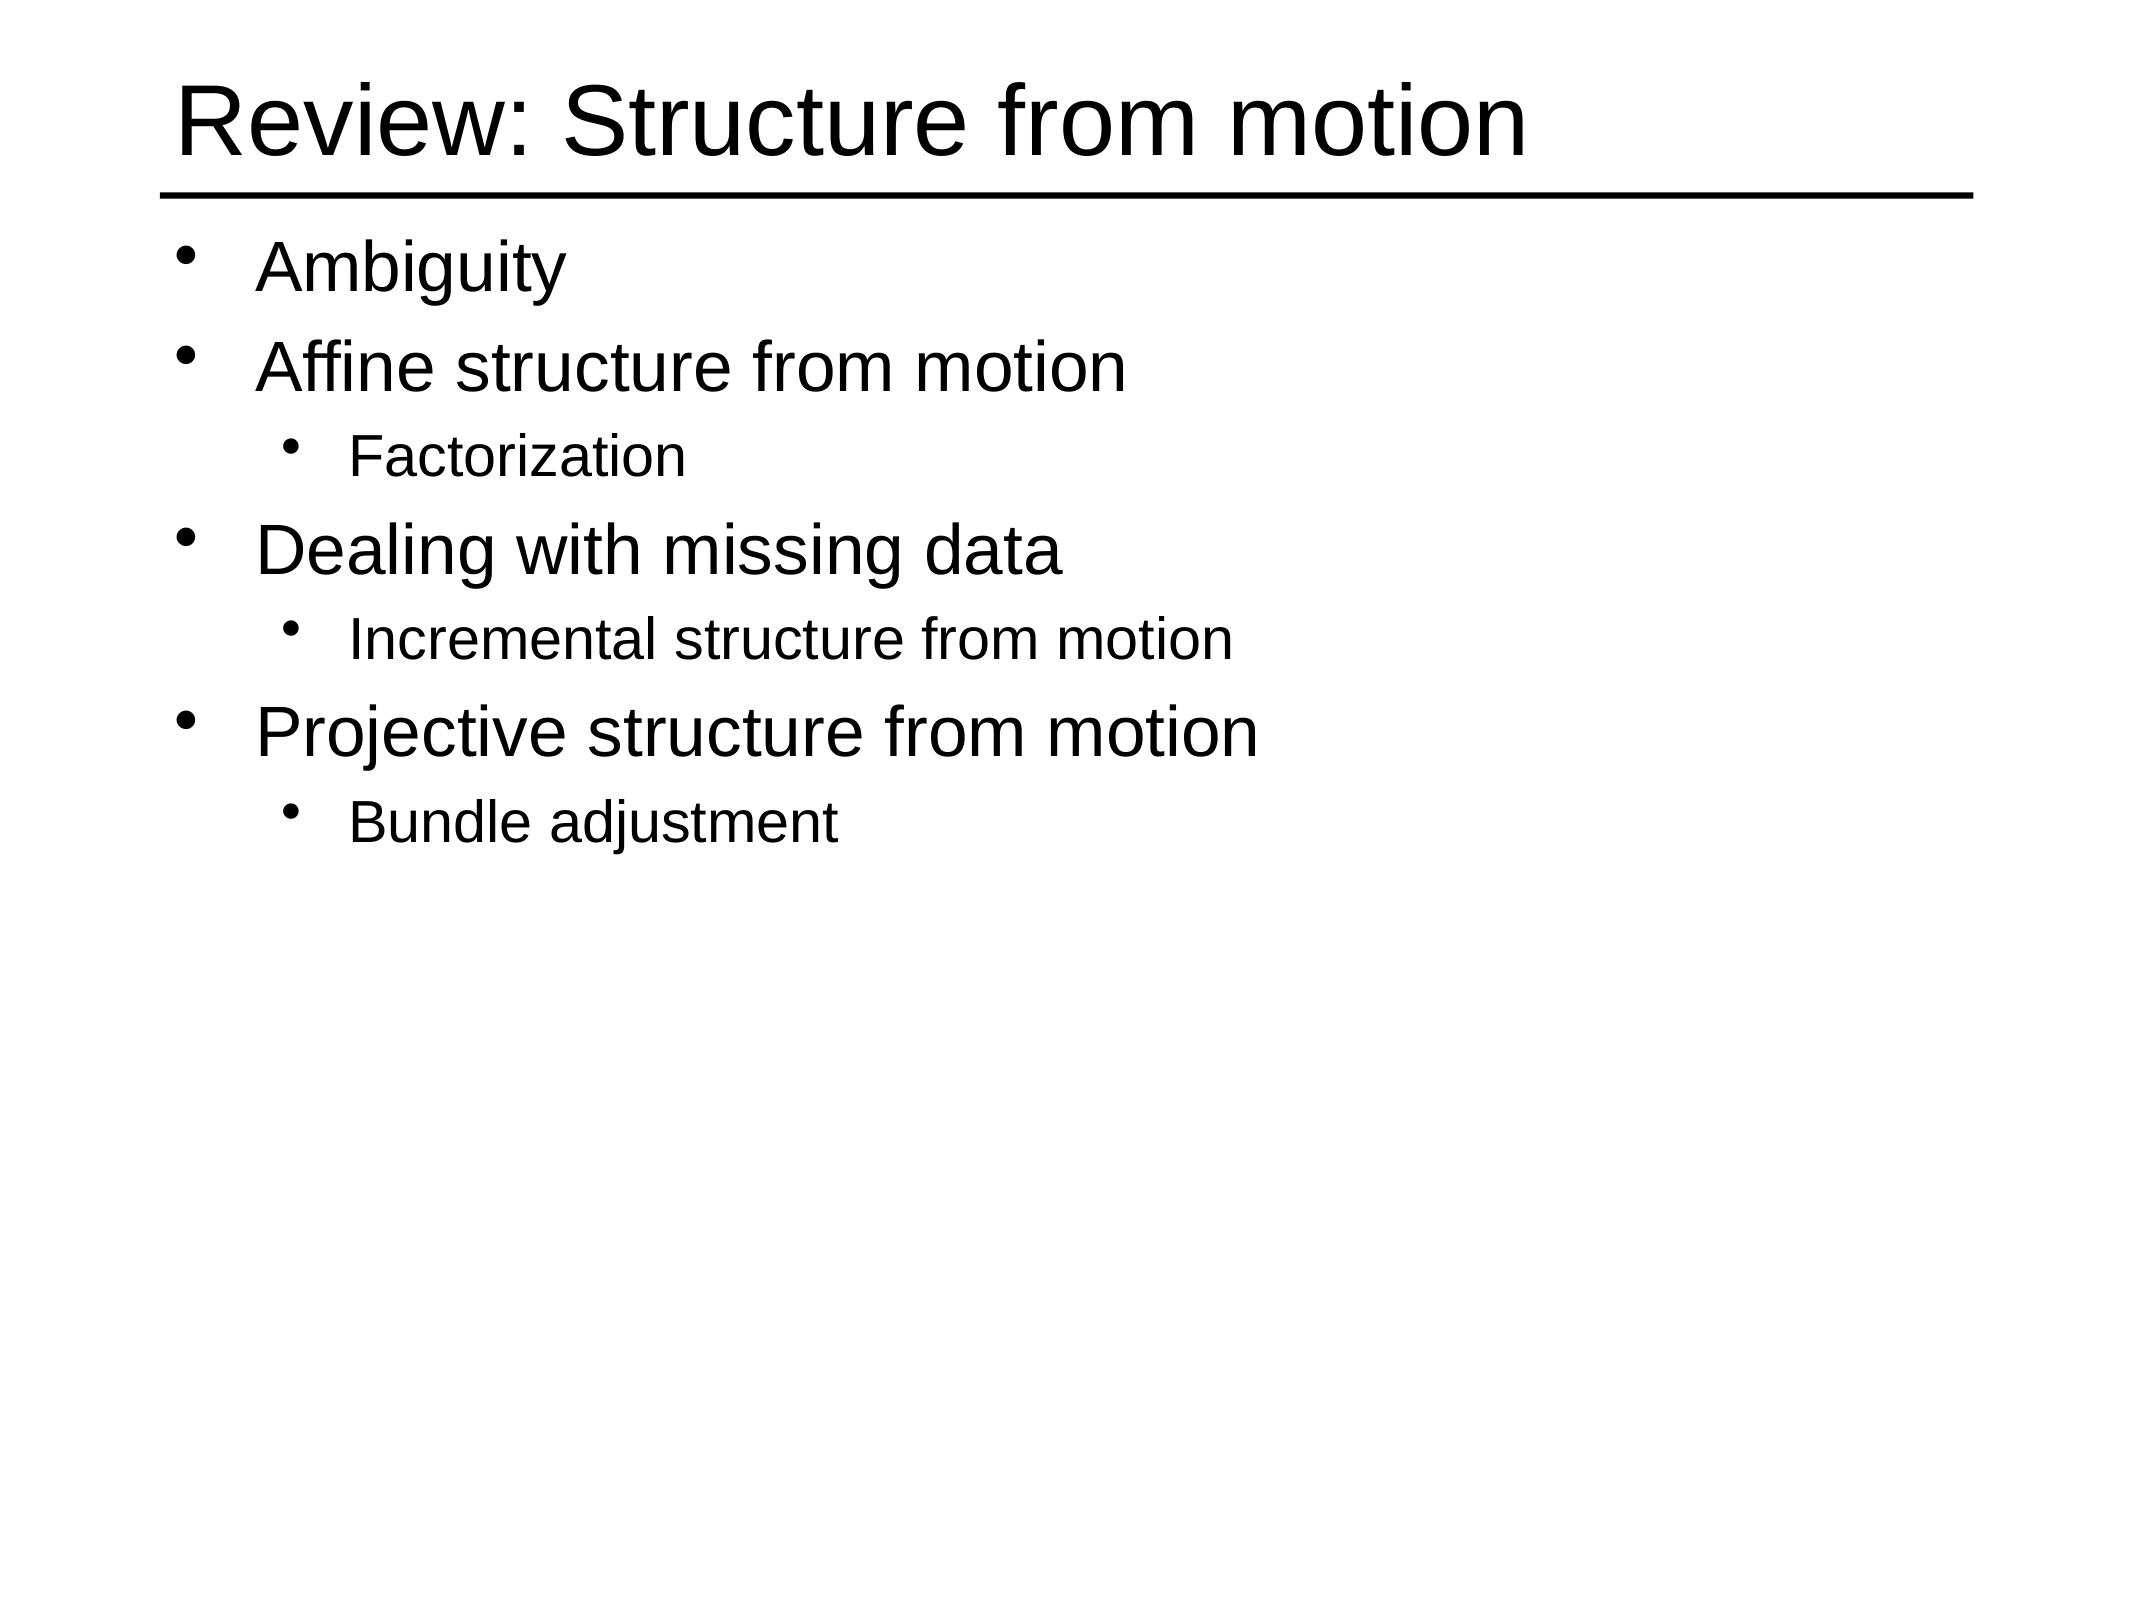

# Review: Structure from motion
Ambiguity
Affine structure from motion
Factorization
Dealing with missing data
Incremental structure from motion
Projective structure from motion
Bundle adjustment